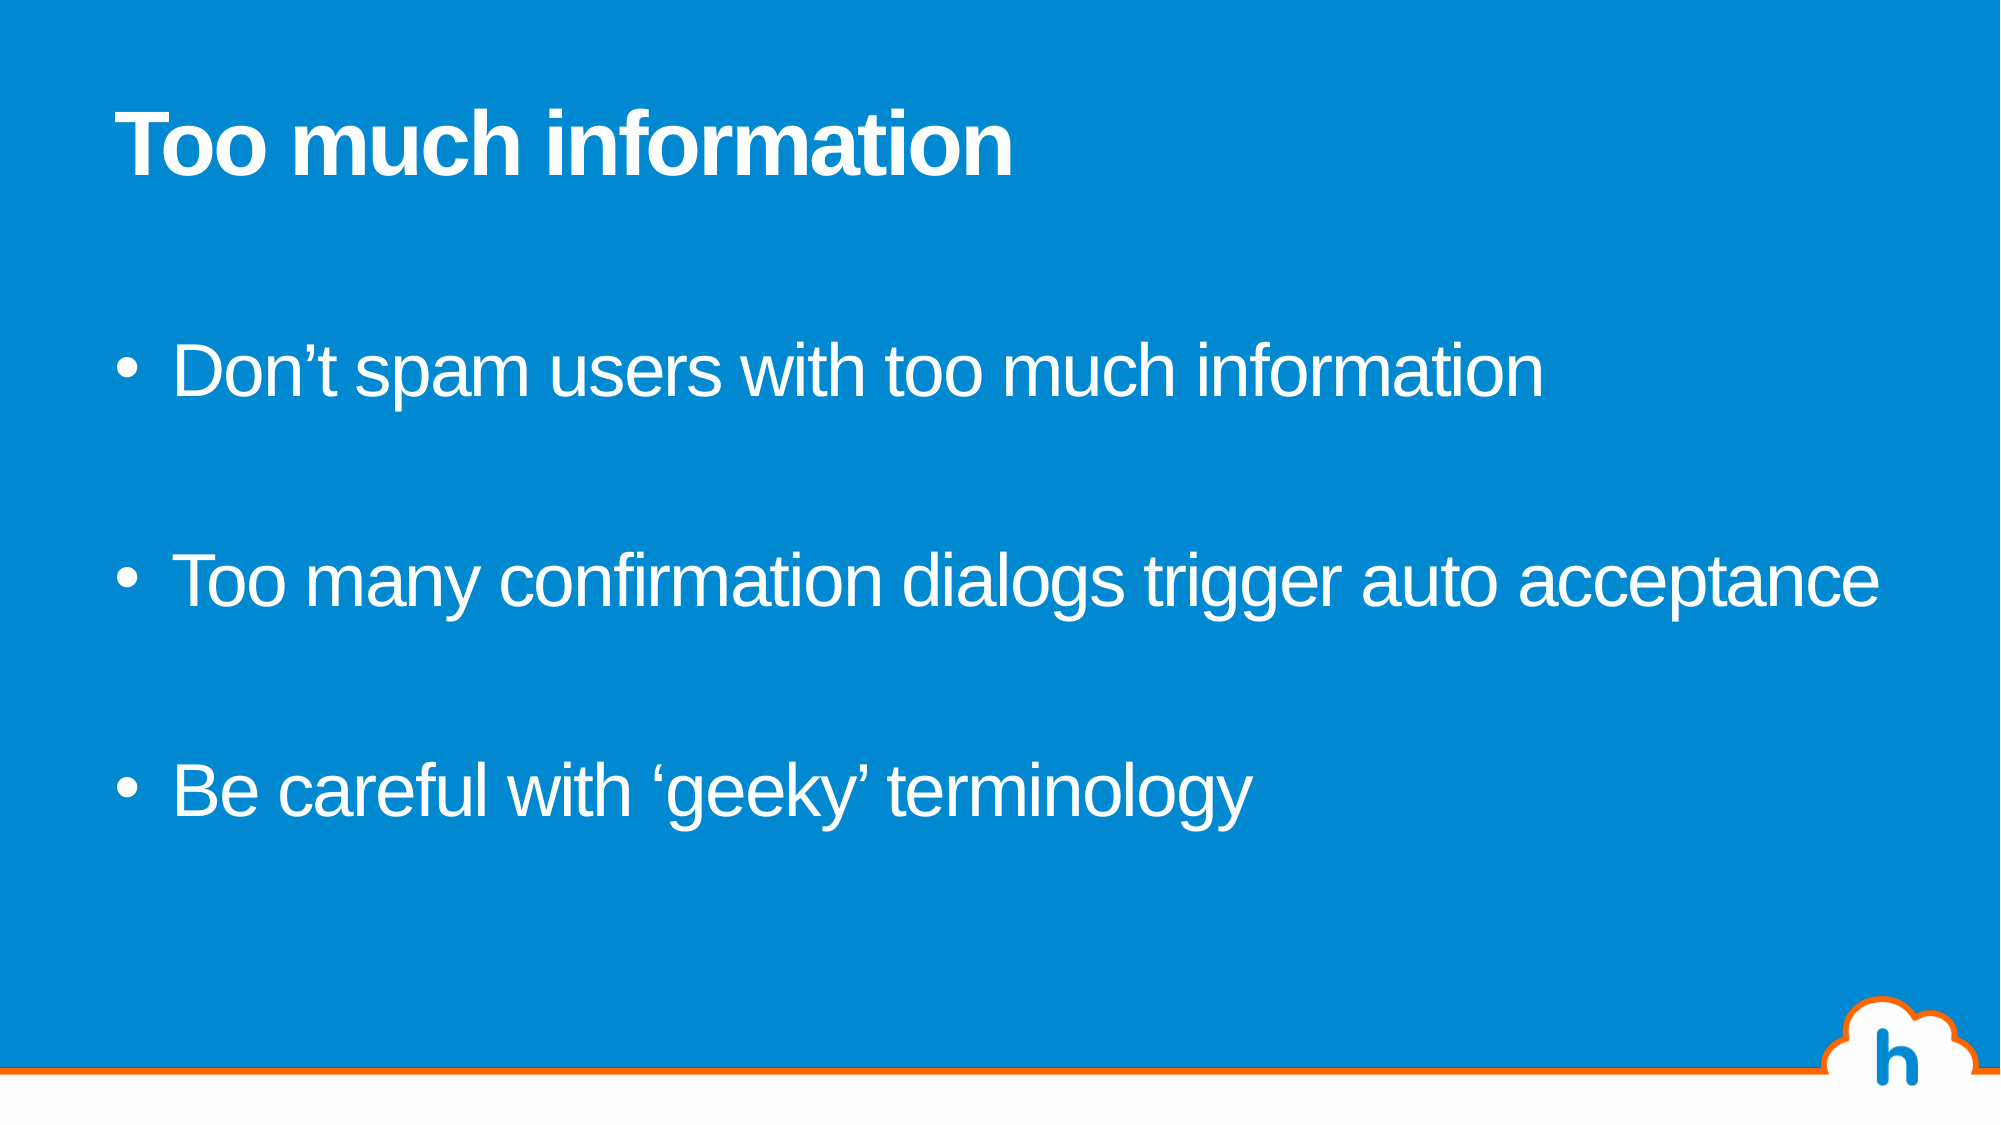

# Too much information
Don’t spam users with too much information

Too many confirmation dialogs trigger auto acceptance

Be careful with ‘geeky’ terminology